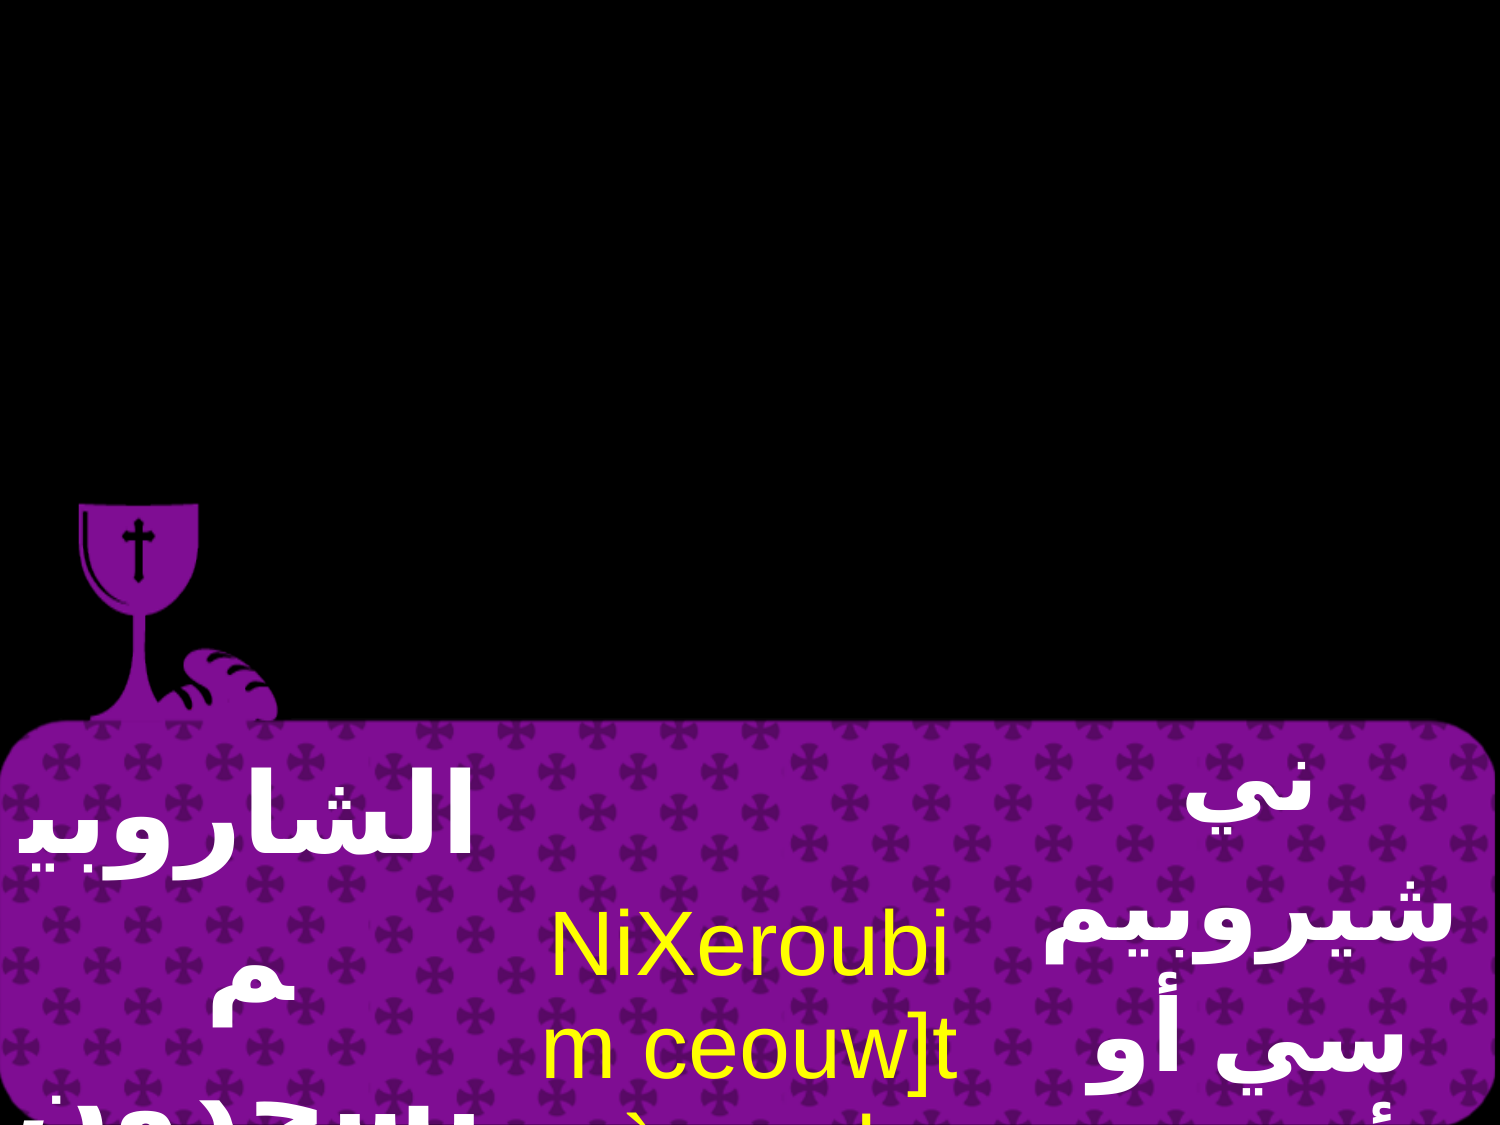

| الشاروبيم يسجدون لك | NiXeroubim ceouw]t `mmok | ني شيروبيم سي أو أوشت إمموك |
| --- | --- | --- |